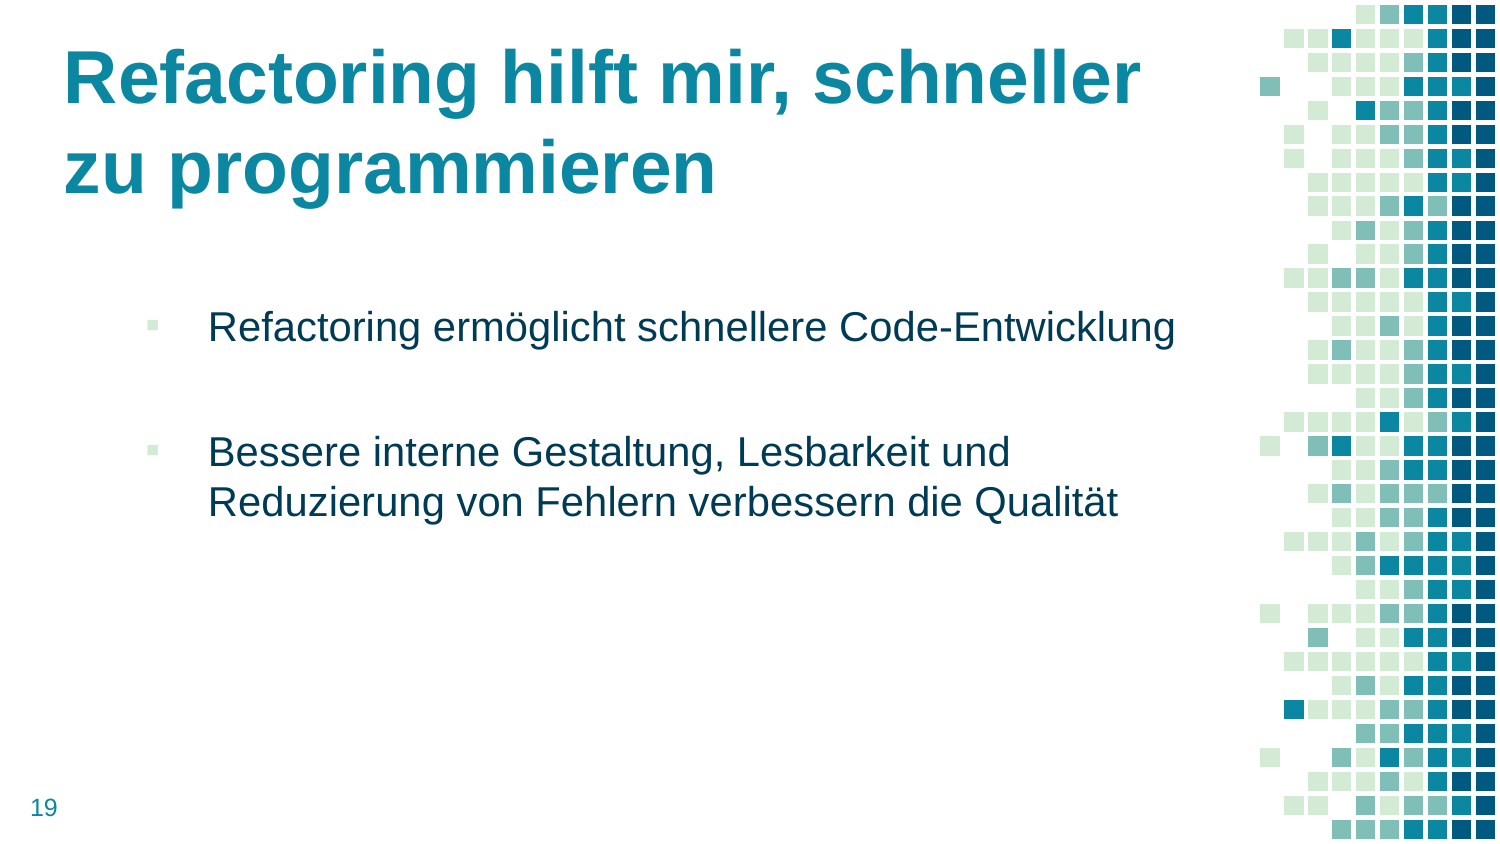

# Refactoring hilft mir, schneller zu programmieren
Refactoring ermöglicht schnellere Code-Entwicklung

Bessere interne Gestaltung, Lesbarkeit und Reduzierung von Fehlern verbessern die Qualität

19